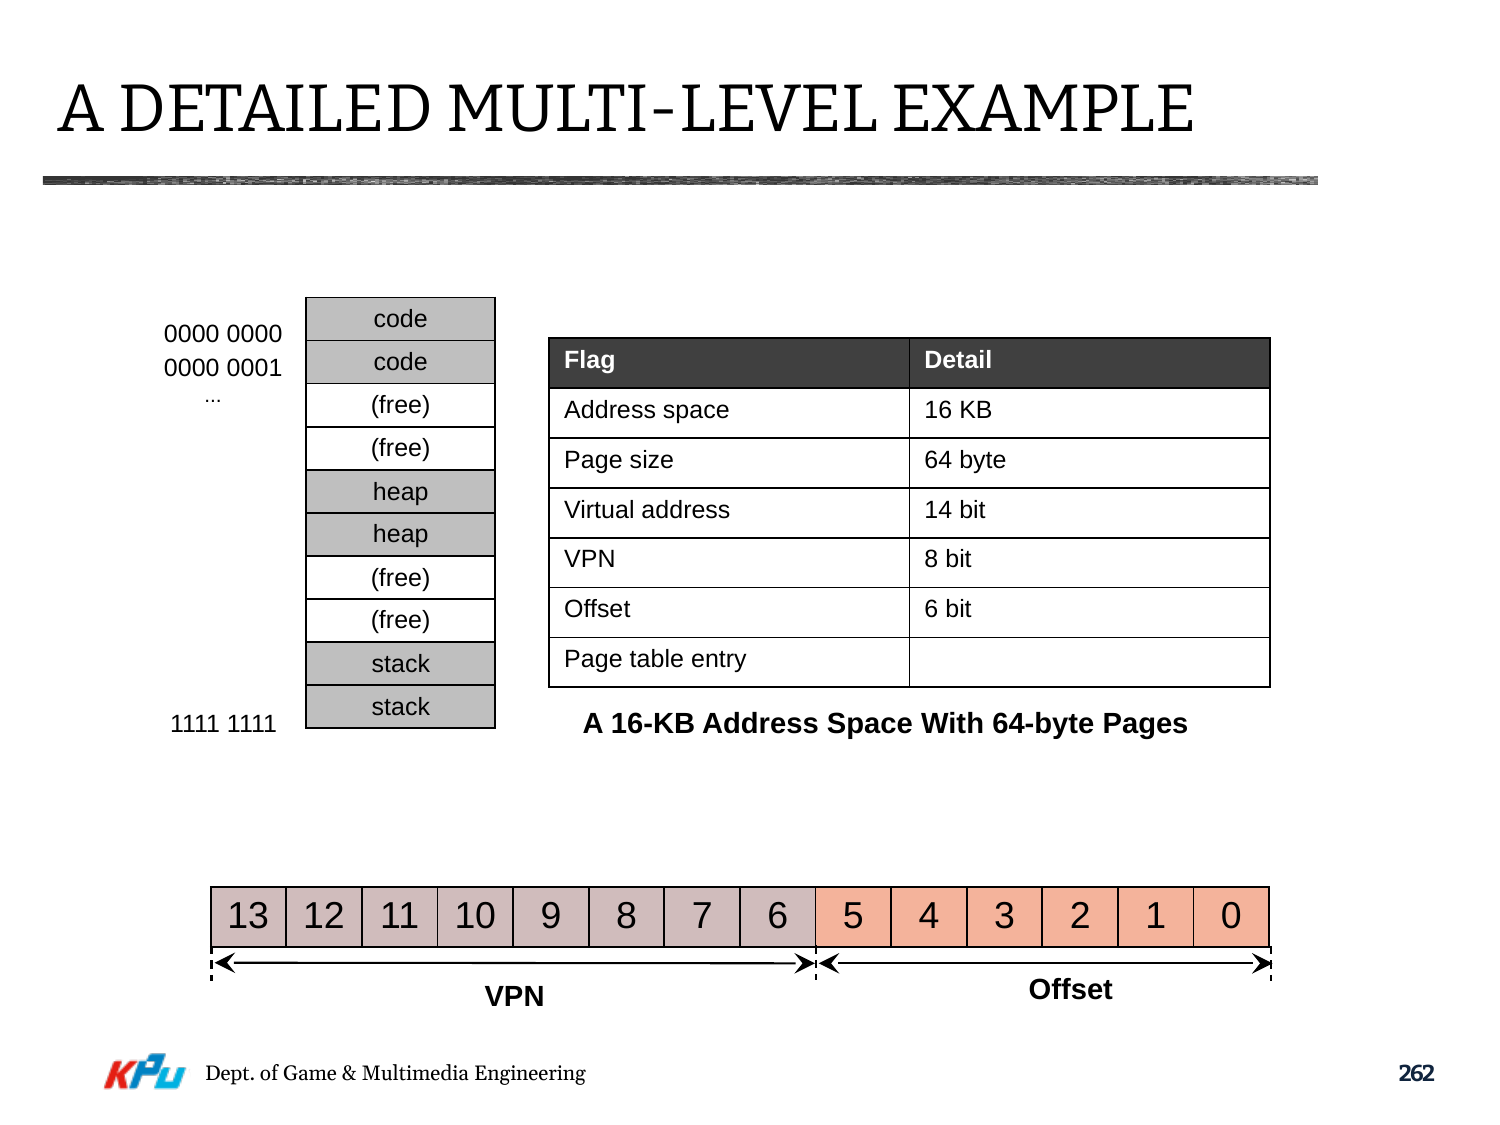

# A Detailed Multi-Level Example

| code |
| --- |
| code |
| (free) |
| (free) |
| heap |
| heap |
| (free) |
| (free) |
| stack |
| stack |
0000 0000

| Flag | Detail |
| --- | --- |
| Address space | 16 KB |
| Page size | 64 byte |
| Virtual address | 14 bit |
| VPN | 8 bit |
| Offset | 6 bit |
| Page table entry |  |
0000 0001
       ...
A 16-KB Address Space With 64-byte Pages
1111 1111
| 13 | 12 | 11 | 10 | 9 | 8 | 7 | 6 | 5 | 4 | 3 | 2 | 1 | 0 |
| --- | --- | --- | --- | --- | --- | --- | --- | --- | --- | --- | --- | --- | --- |
Offset
VPN
Dept. of Game & Multimedia Engineering
262